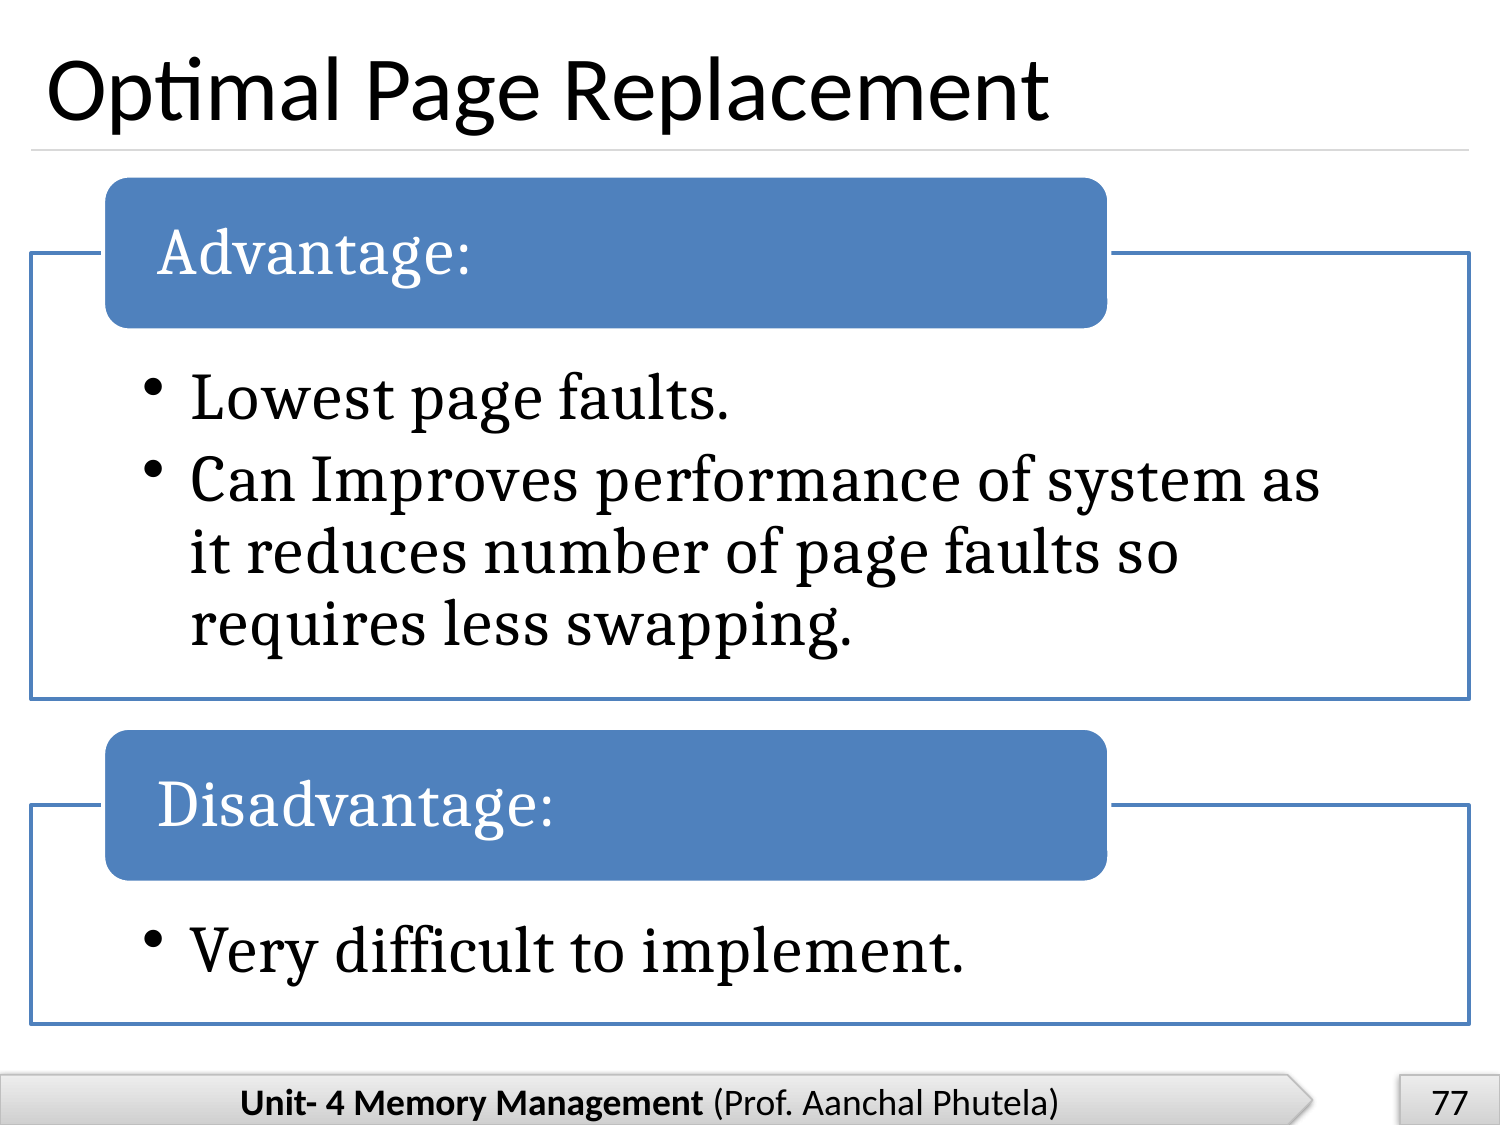

# Optimal Page Replacement
Lowest page faults.
Can Improves performance of system as it reduces number of page faults so requires less swapping.
Advantage:
Very difficult to implement.
Disadvantage: